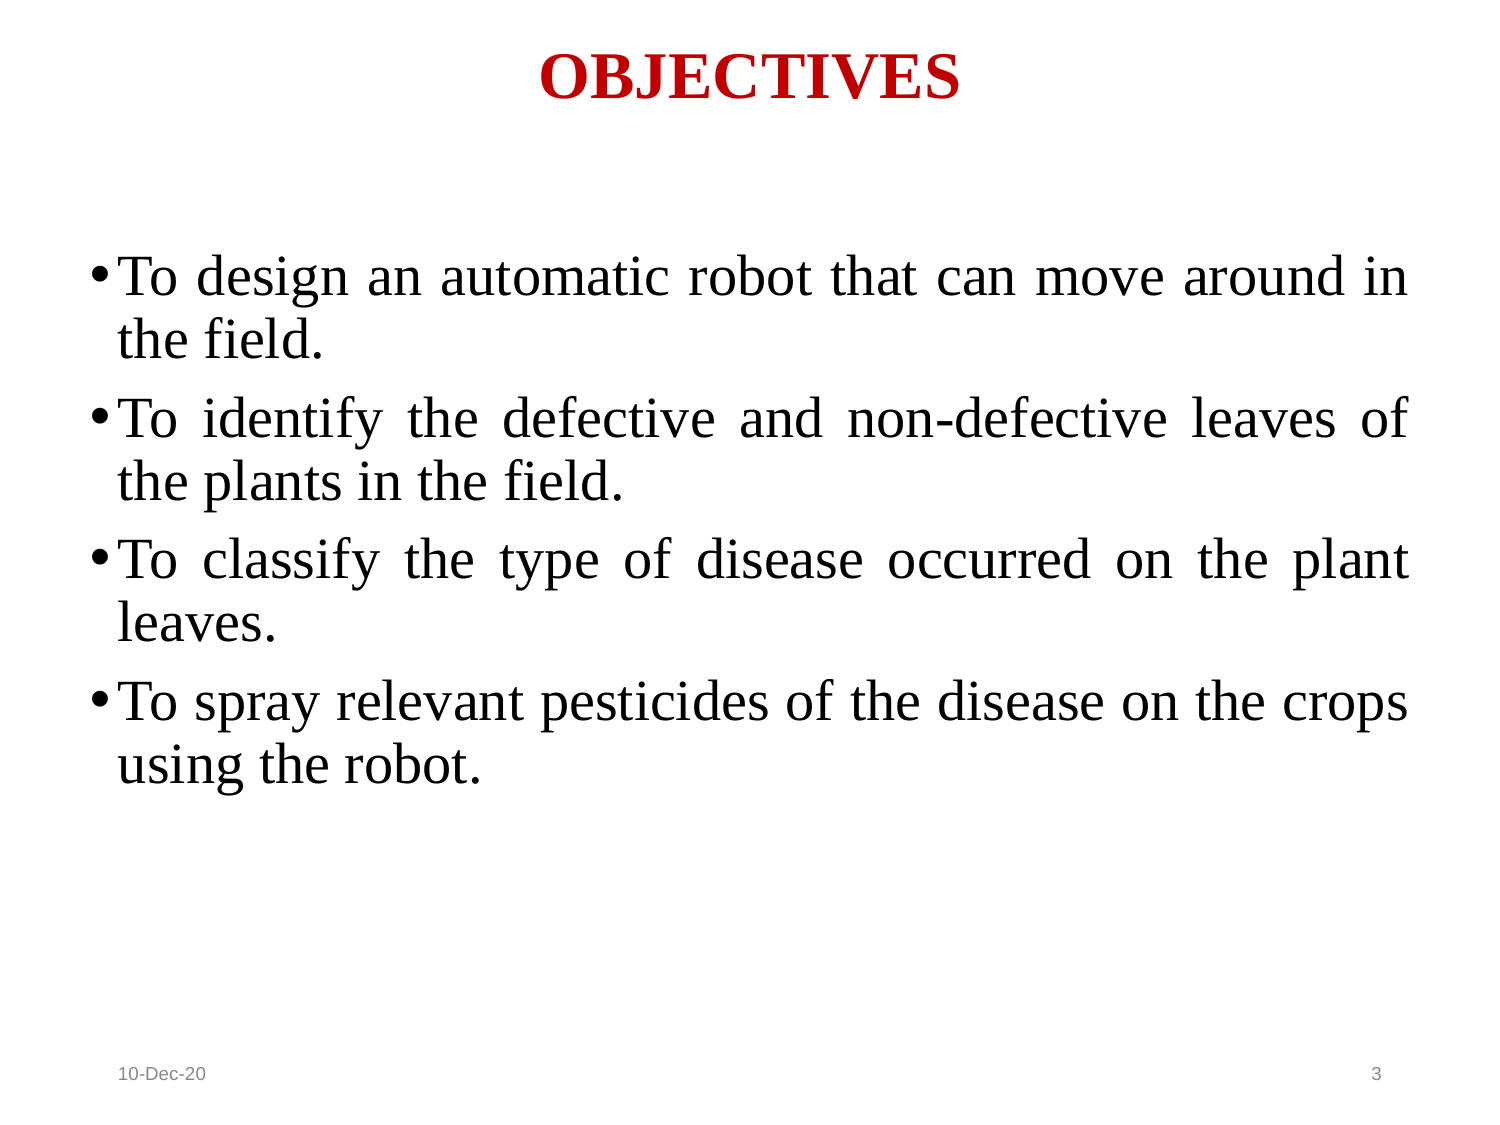

OBJECTIVES

To design an automatic robot that can move around in the field.
To identify the defective and non-defective leaves of the plants in the field.
To classify the type of disease occurred on the plant leaves.
To spray relevant pesticides of the disease on the crops using the robot.

10-Dec-20
3